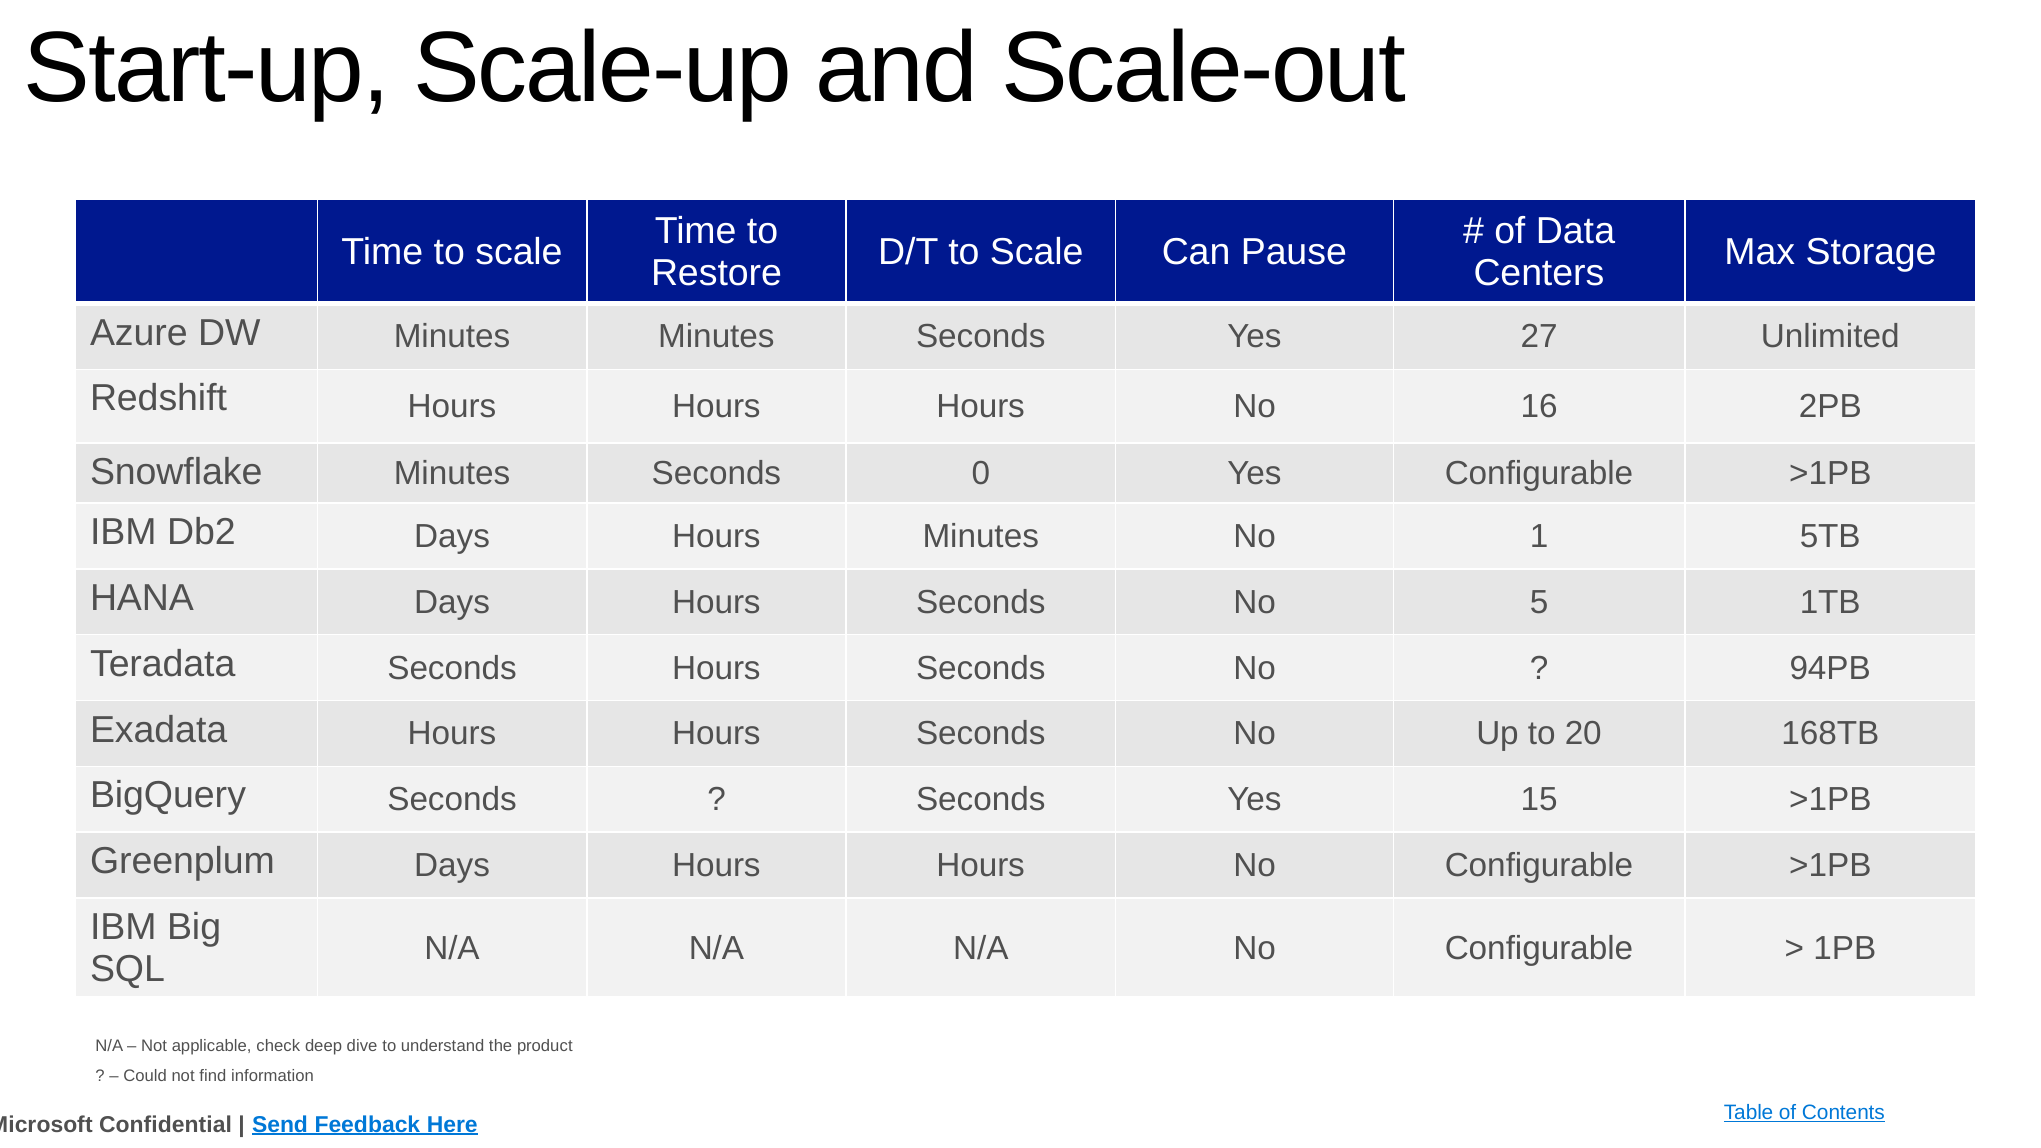

# Start-up, Scale-up and Scale-out
|  | Time to scale | Time to Restore | D/T to Scale | Can Pause | # of Data Centers | Max Storage |
| --- | --- | --- | --- | --- | --- | --- |
| Azure DW | Minutes | Minutes | Seconds | Yes | 27 | Unlimited |
| Redshift | Hours | Hours | Hours | No | 16 | 2PB |
| Snowflake | Minutes | Seconds | 0 | Yes | Configurable | >1PB |
| IBM Db2 | Days | Hours | Minutes | No | 1 | 5TB |
| HANA | Days | Hours | Seconds | No | 5 | 1TB |
| Teradata | Seconds | Hours | Seconds | No | ? | 94PB |
| Exadata | Hours | Hours | Seconds | No | Up to 20 | 168TB |
| BigQuery | Seconds | ? | Seconds | Yes | 15 | >1PB |
| Greenplum | Days | Hours | Hours | No | Configurable | >1PB |
| IBM Big SQL | N/A | N/A | N/A | No | Configurable | > 1PB |
N/A – Not applicable, check deep dive to understand the product
? – Could not find information

Table of Contents